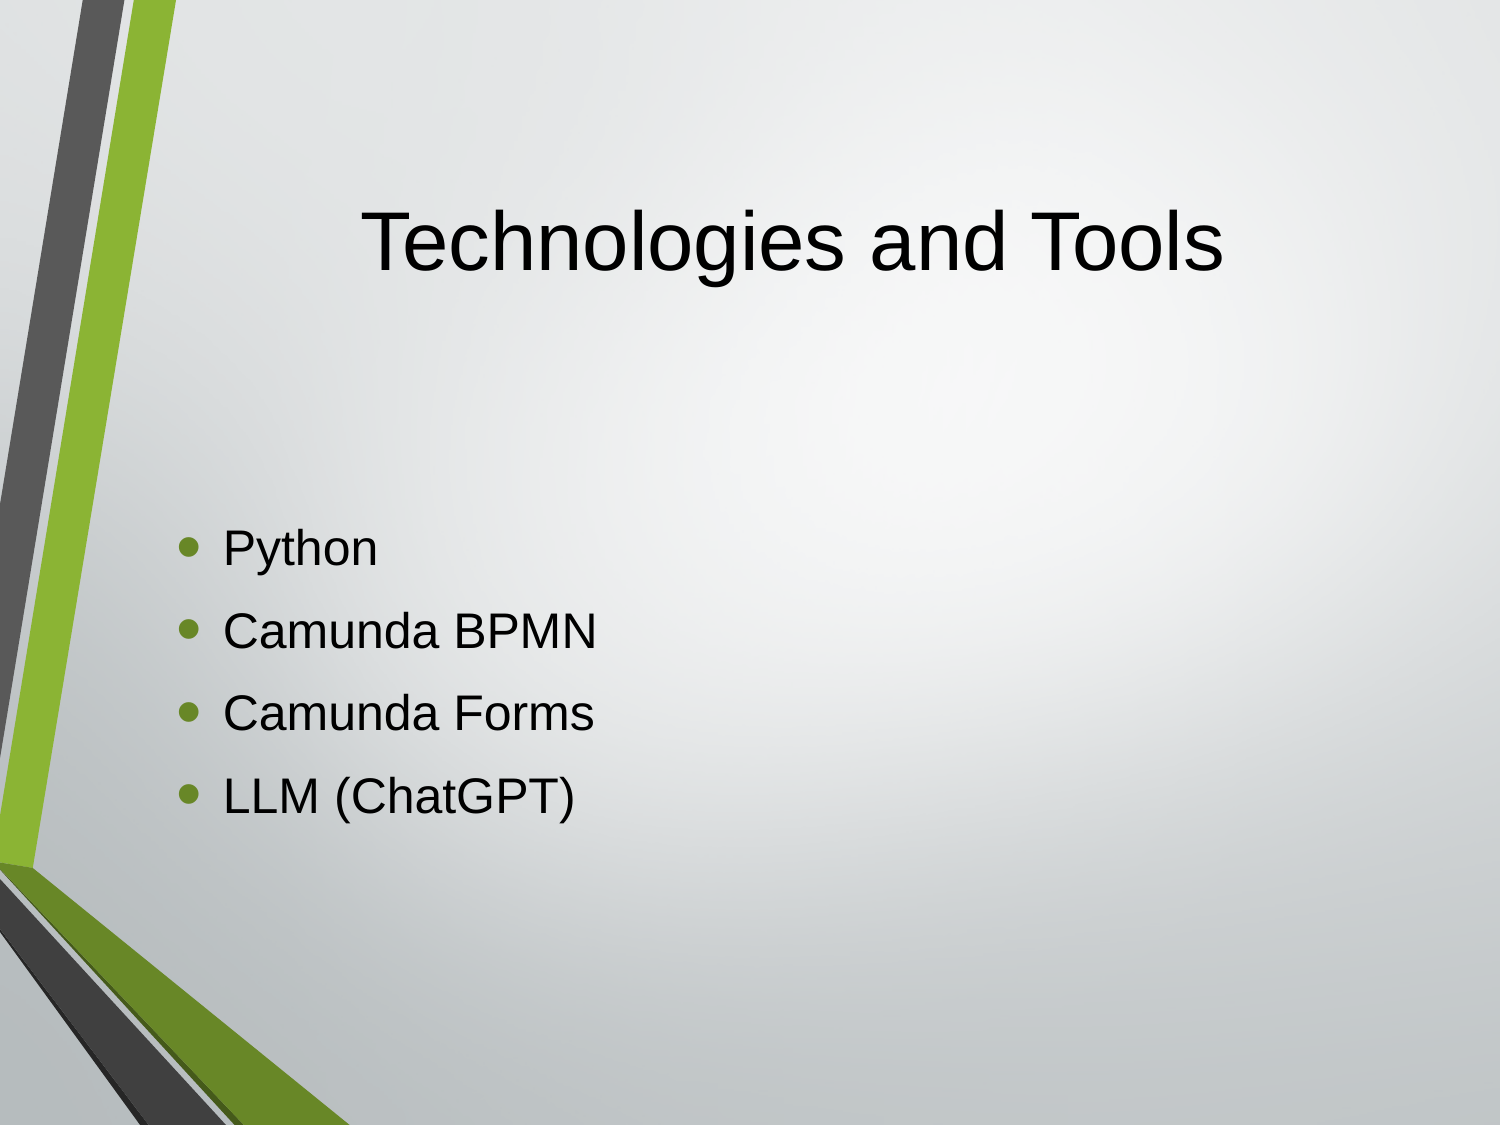

# Technologies and Tools
Python
Camunda BPMN
Camunda Forms
LLM (ChatGPT)